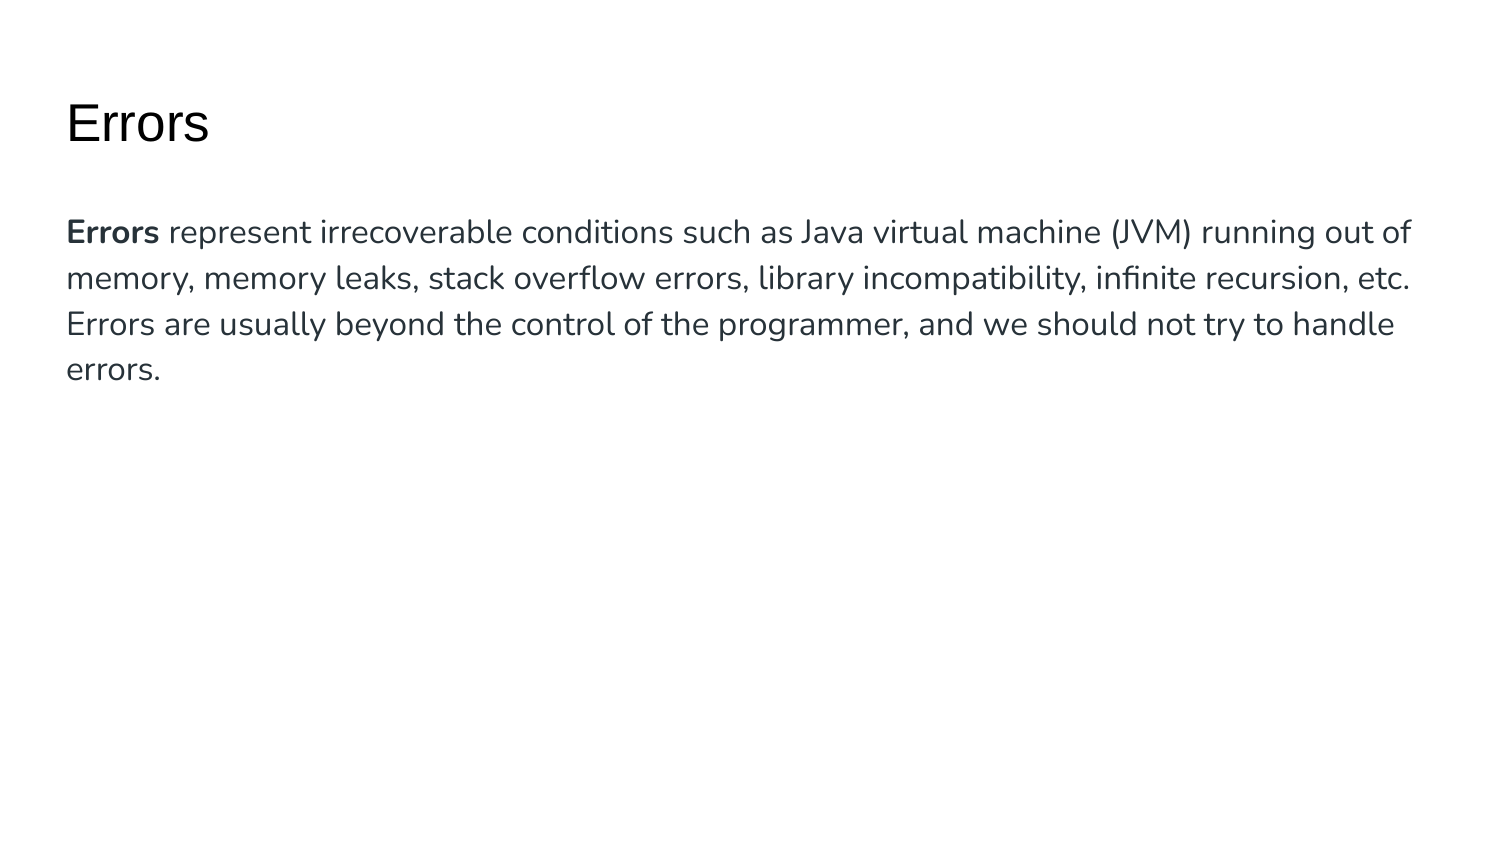

# Errors
Errors represent irrecoverable conditions such as Java virtual machine (JVM) running out of memory, memory leaks, stack overflow errors, library incompatibility, infinite recursion, etc. Errors are usually beyond the control of the programmer, and we should not try to handle errors.